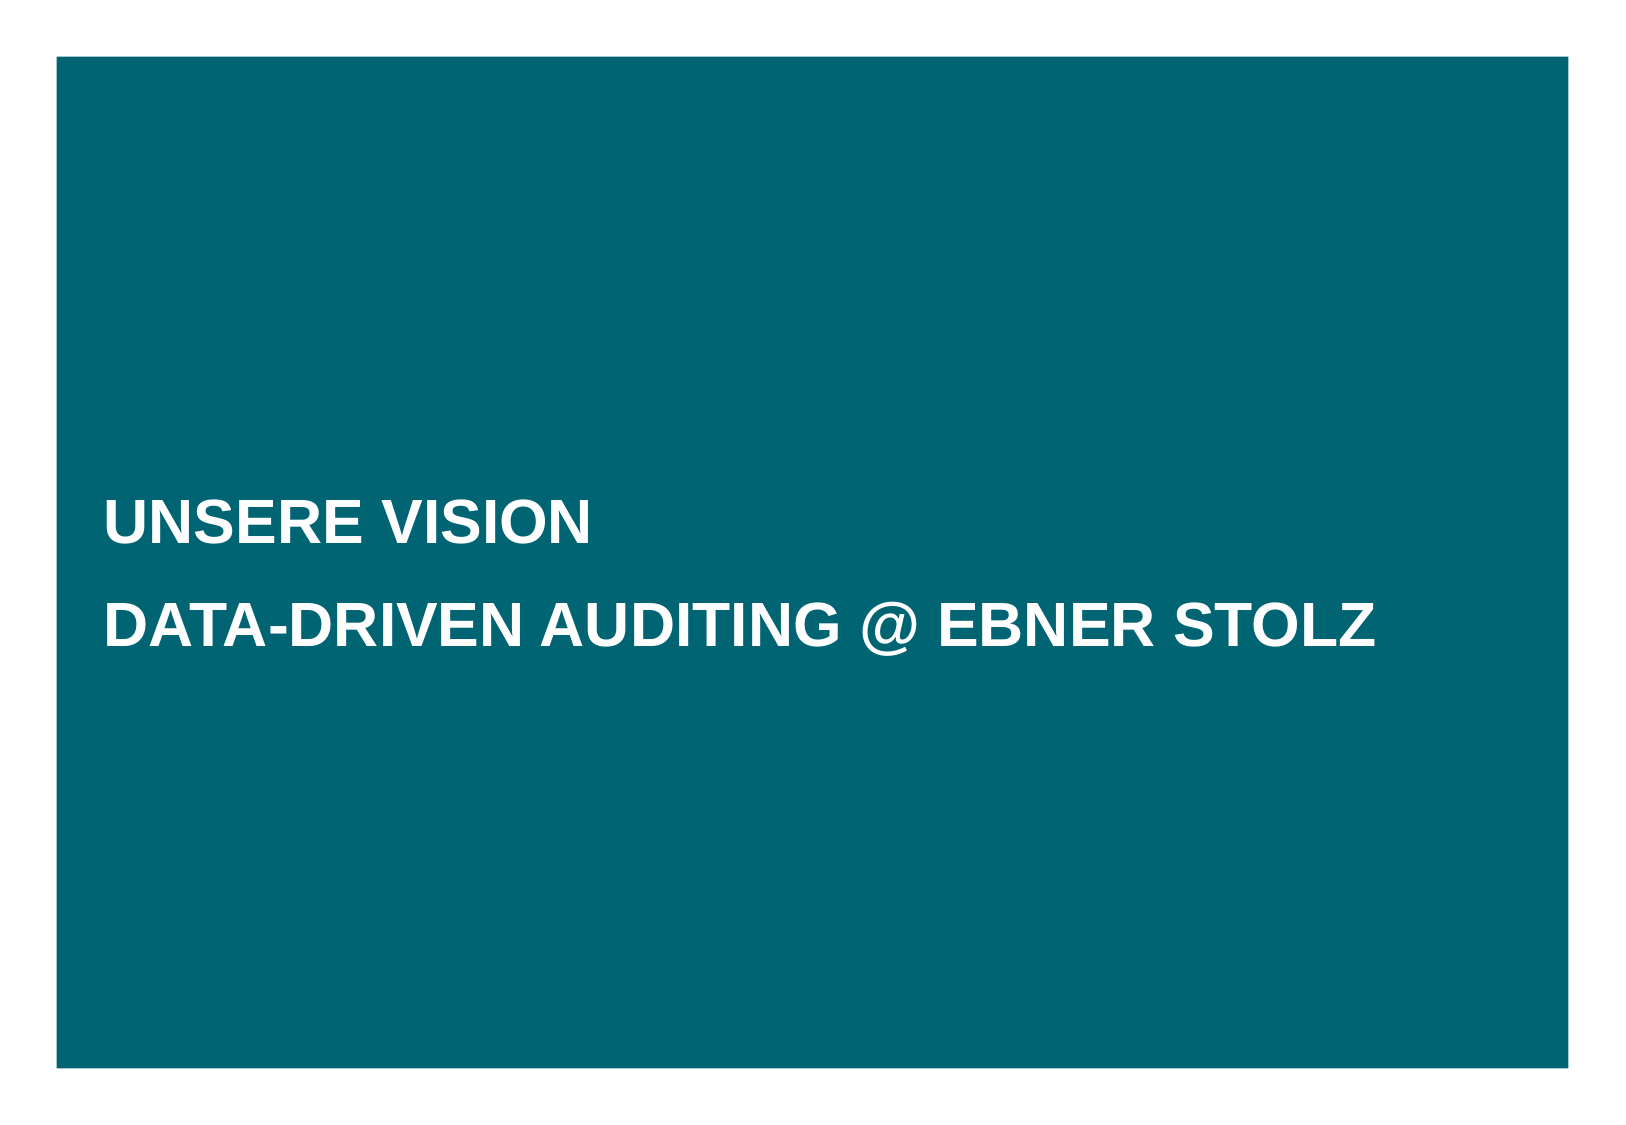

Unsere Vision
Data-Driven Auditing @ Ebner Stolz